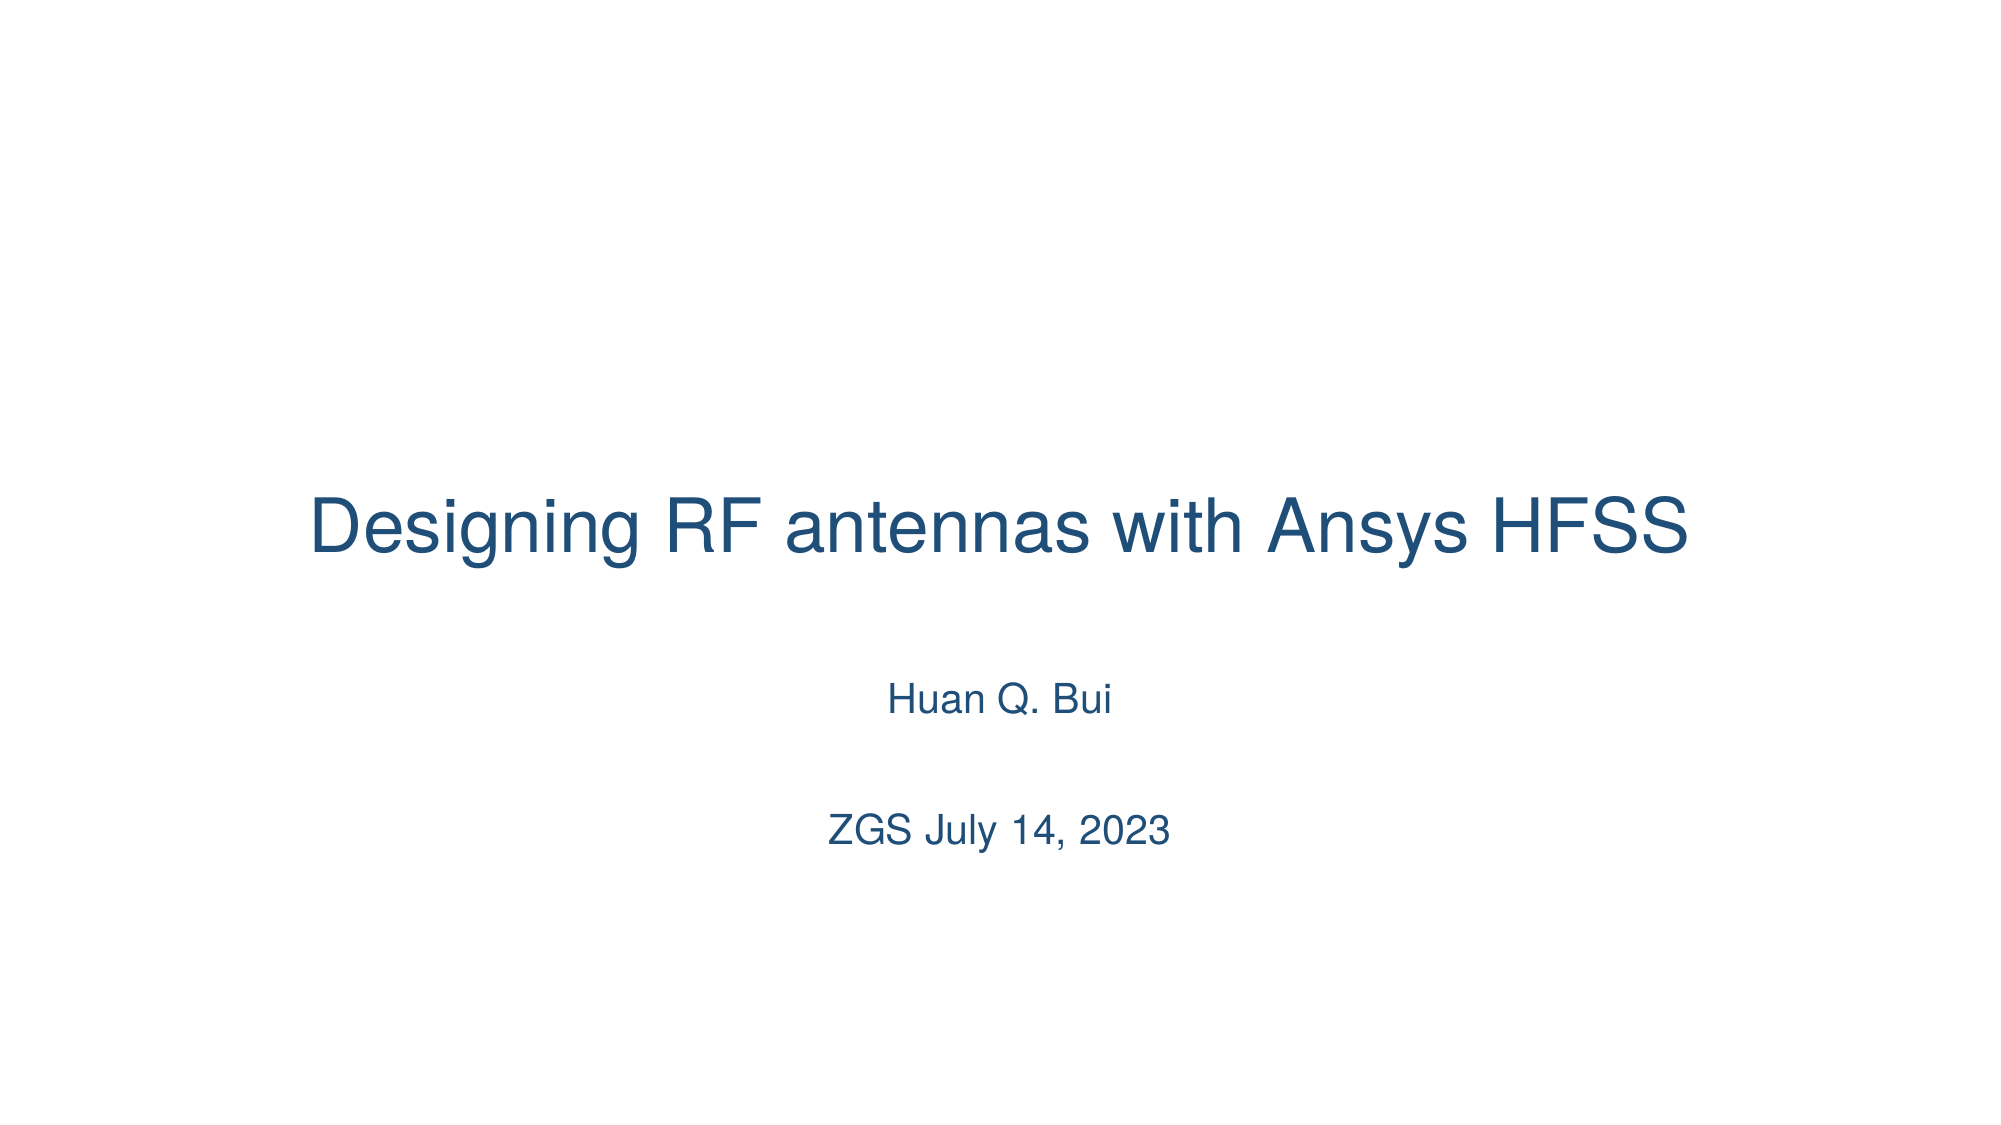

# Designing RF antennas with Ansys HFSS

Huan Q. Bui

ZGS July 14, 2023